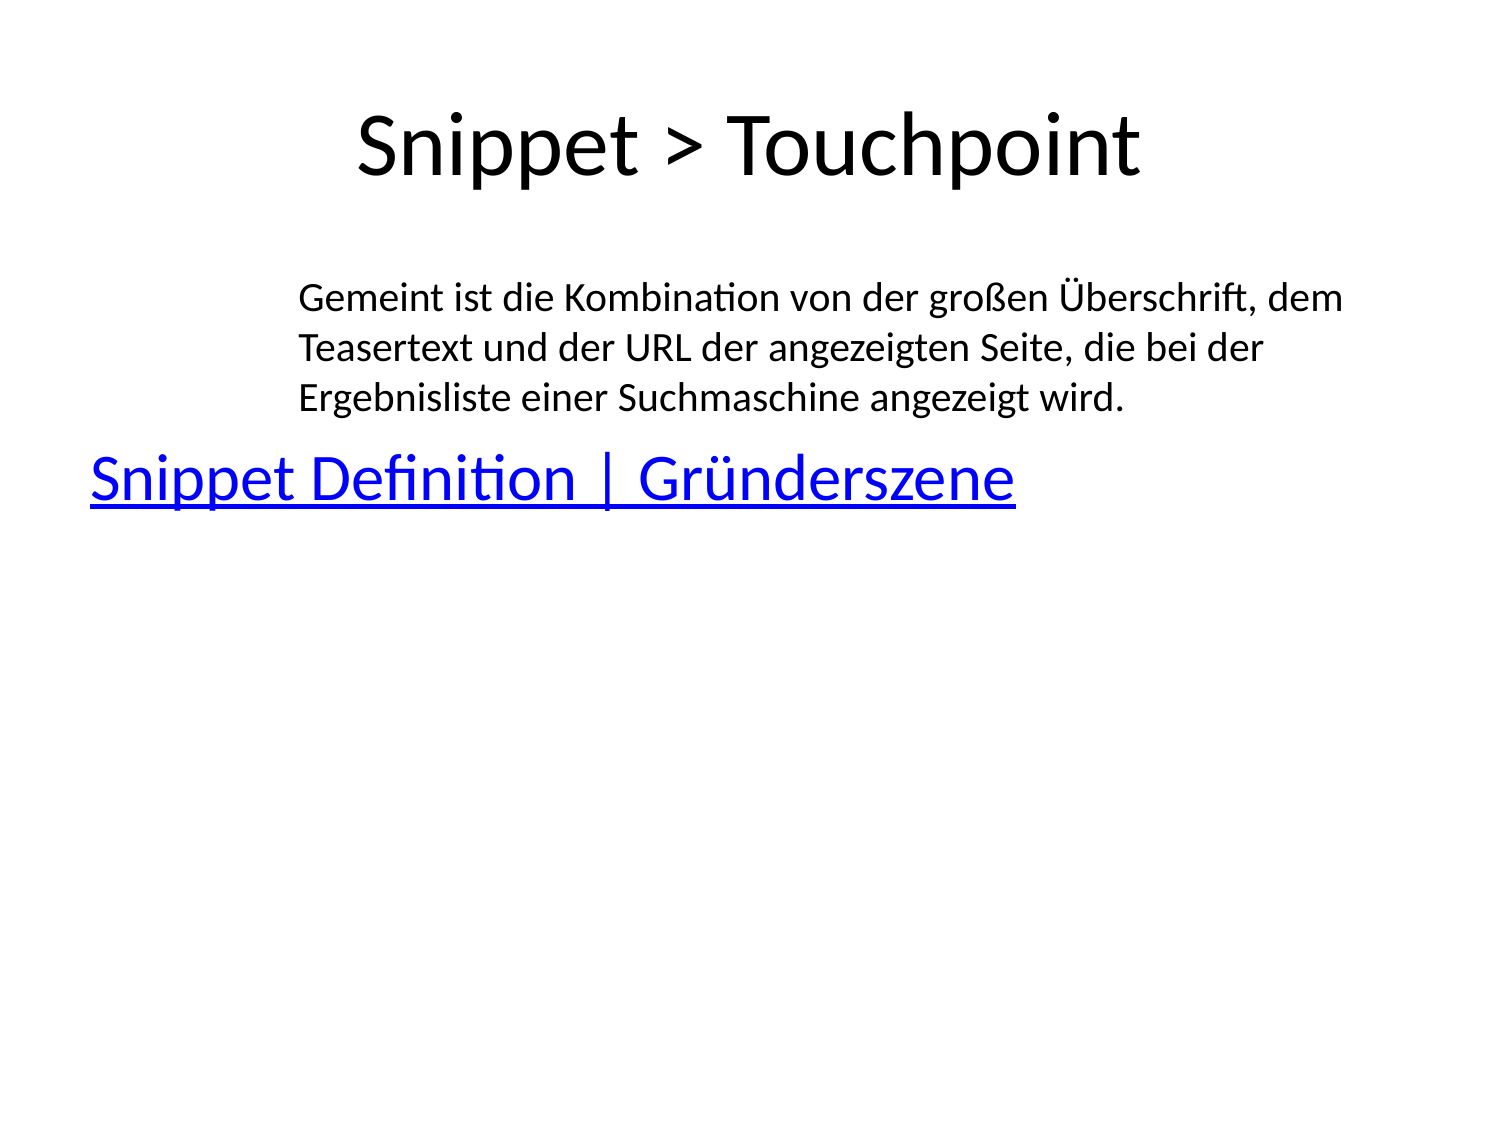

# Snippet > Touchpoint
Gemeint ist die Kombination von der großen Überschrift, dem Teasertext und der URL der angezeigten Seite, die bei der Ergebnisliste einer Suchmaschine angezeigt wird.
Snippet Definition | Gründerszene